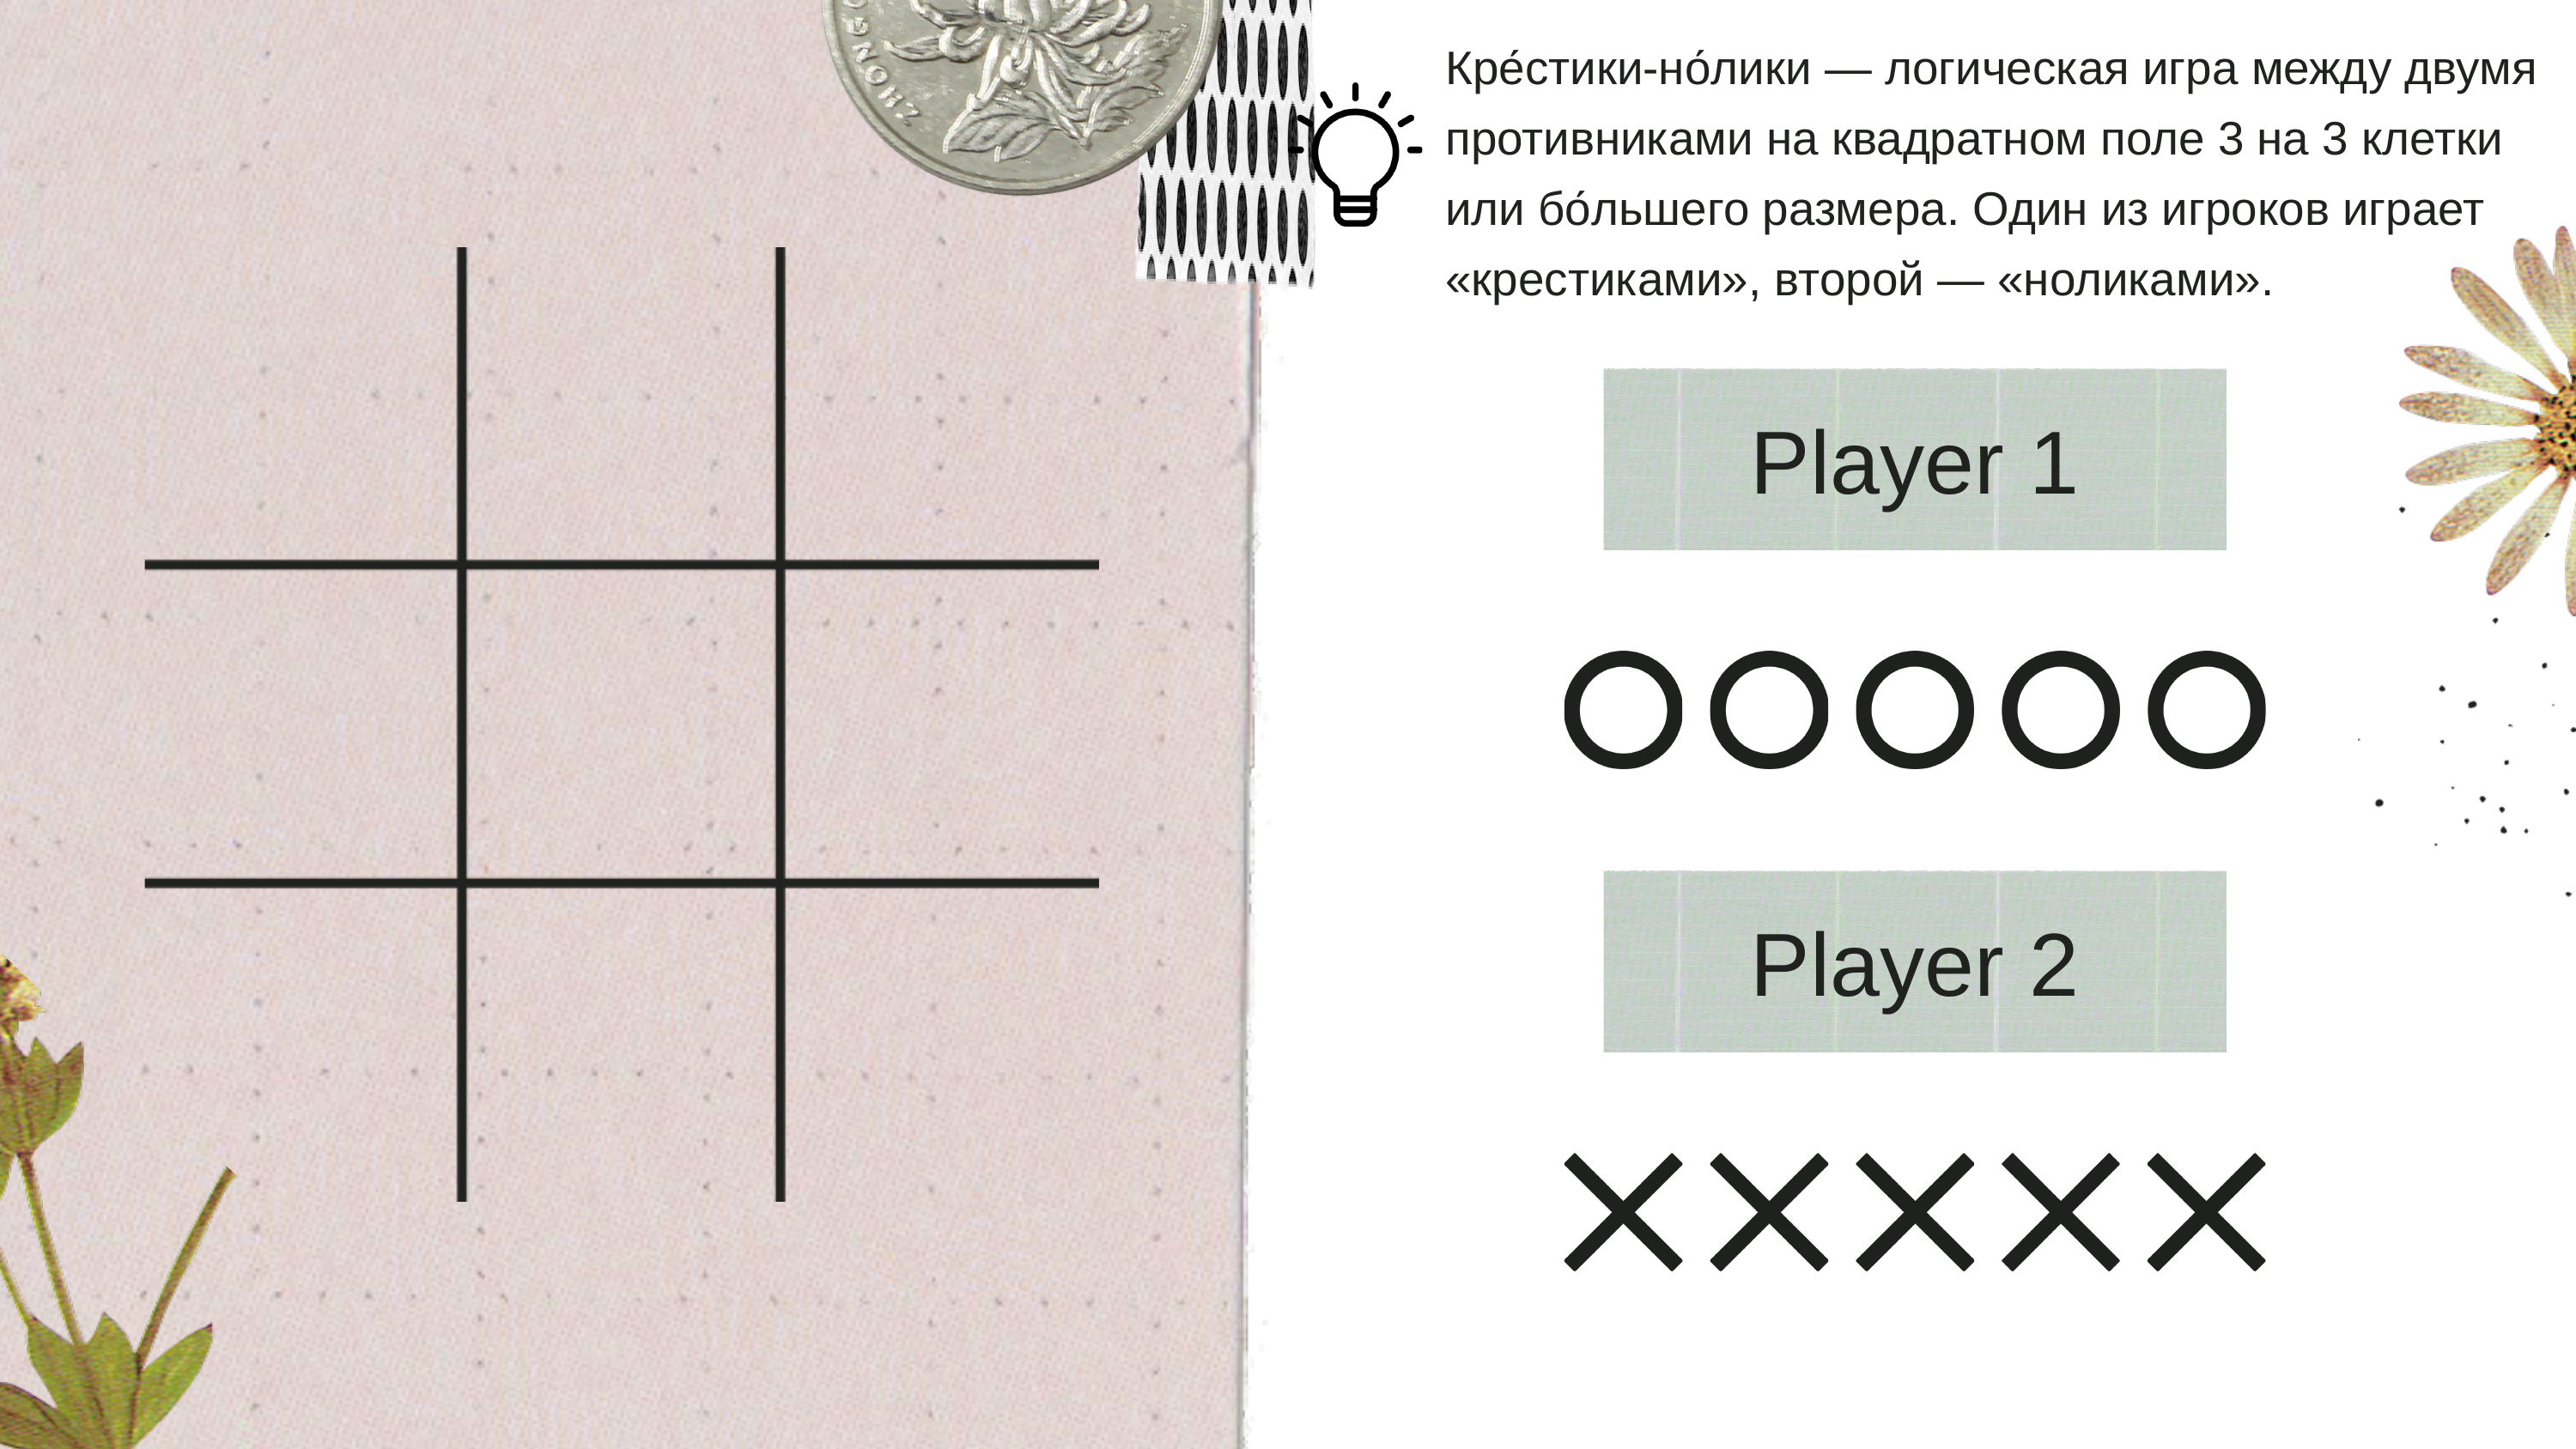

Кре́стики-но́лики — логическая игра между двумя противниками на квадратном поле 3 на 3 клетки или бо́льшего размера. Один из игроков играет «крестиками», второй — «ноликами».

Player 1

Player 2